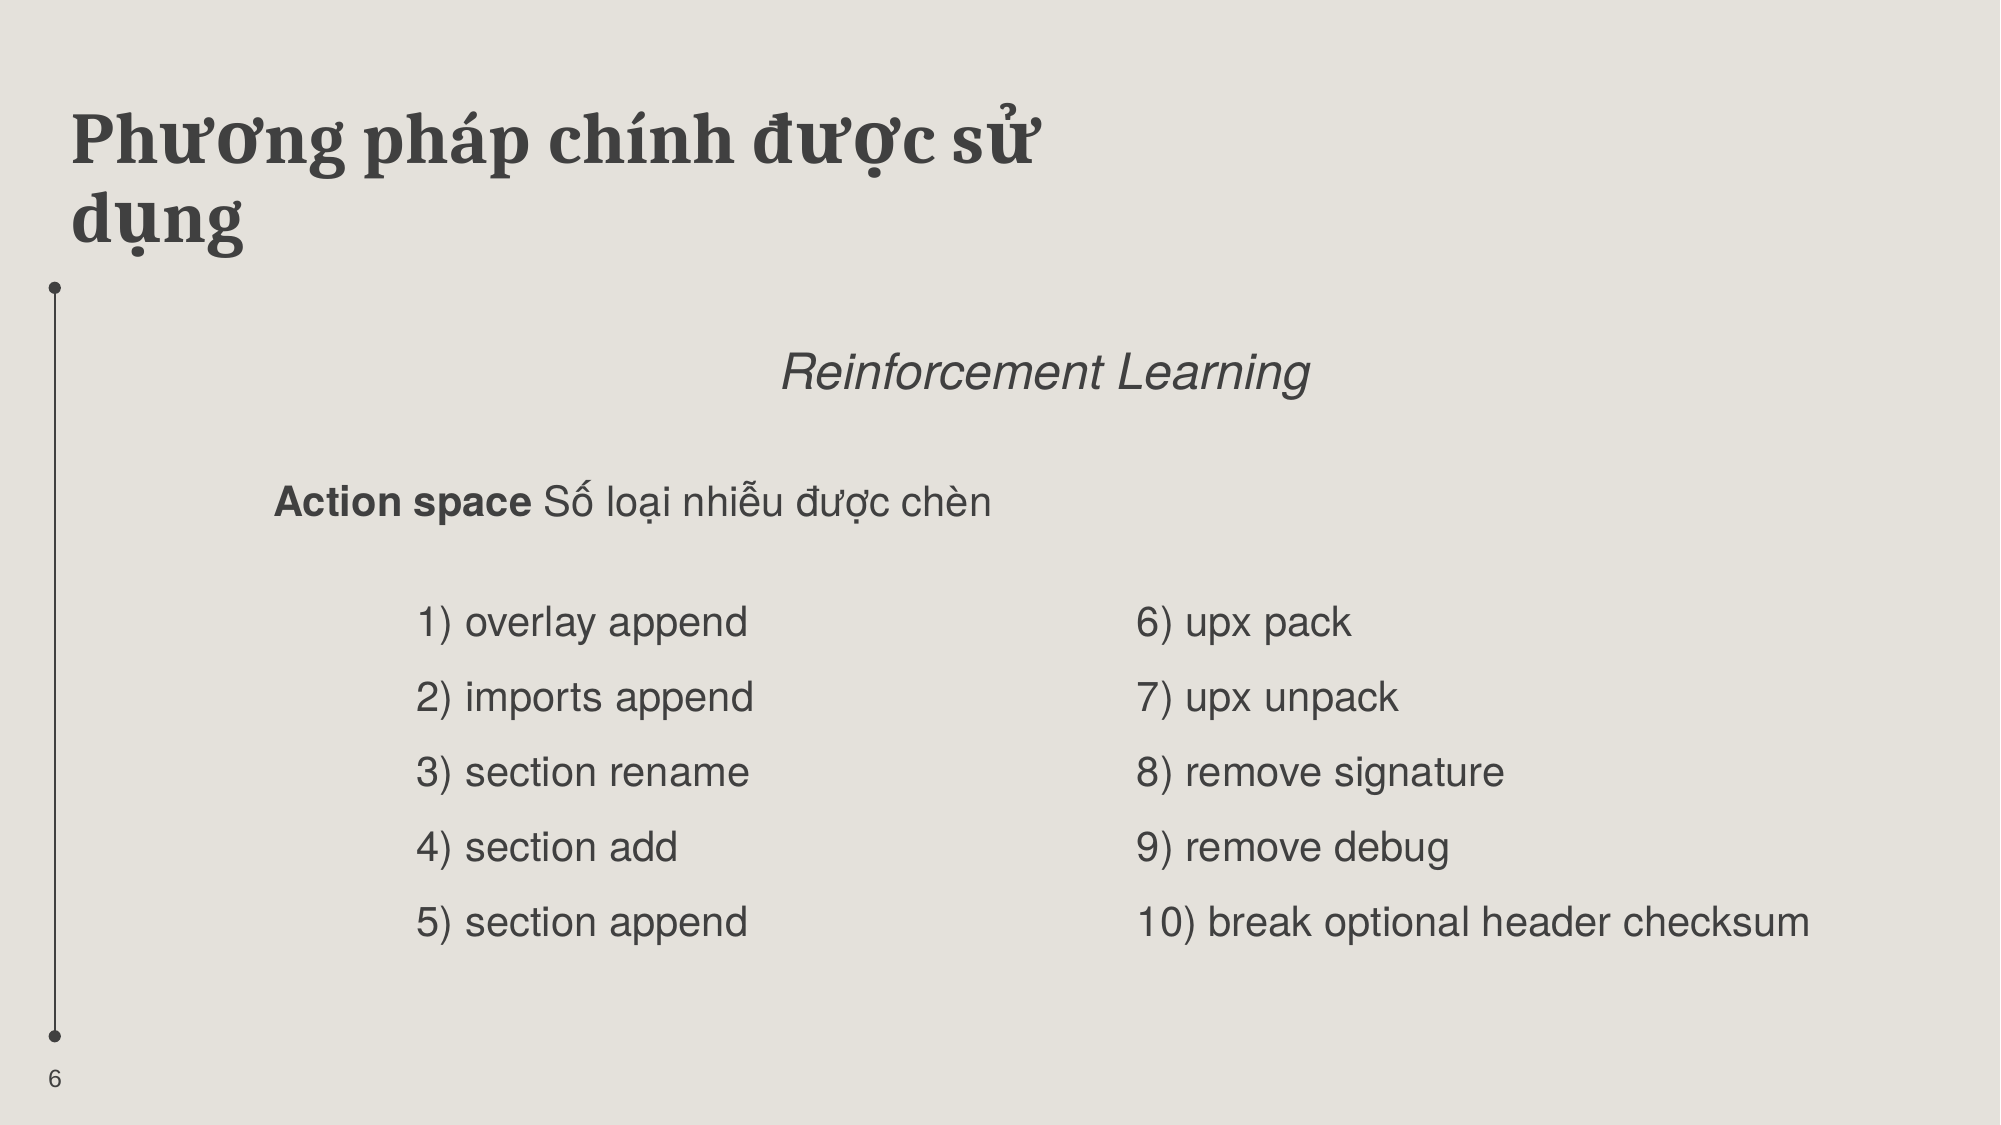

Phương pháp chính được sử dụng
Reinforcement Learning

Action space Số loại nhiễu được chèn
1) overlay append
2) imports append
3) section rename
4) section add
5) section append
6) upx pack
7) upx unpack
8) remove signature
9) remove debug
10) break optional header checksum
6